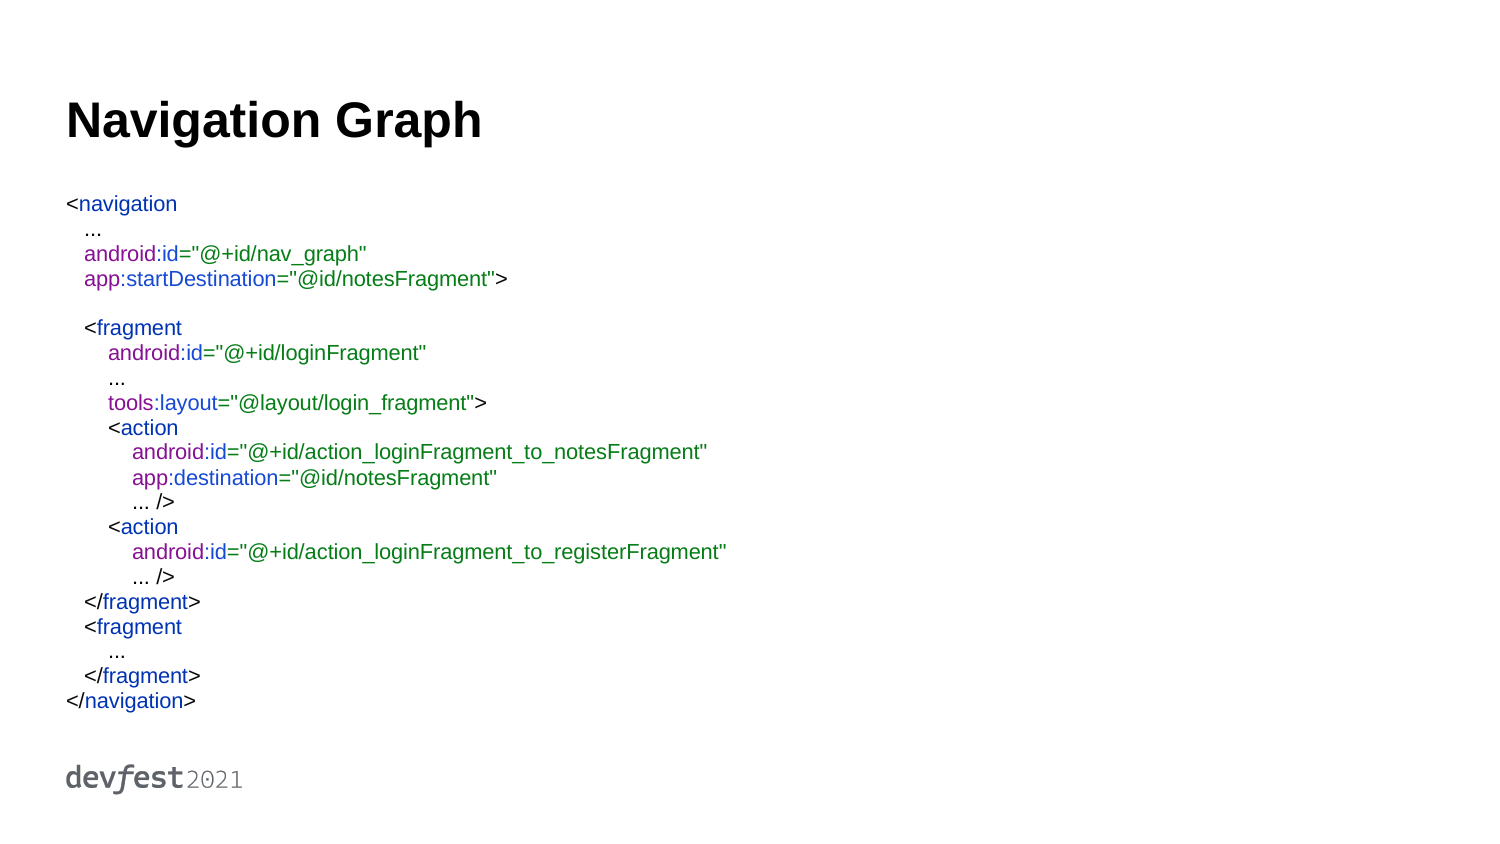

# Navigation Graph
<navigation
   ...
   android:id="@+id/nav_graph"
   app:startDestination="@id/notesFragment">

   <fragment
       android:id="@+id/loginFragment"
       ...
       tools:layout="@layout/login_fragment">
       <action
           android:id="@+id/action_loginFragment_to_notesFragment"
           app:destination="@id/notesFragment"
           ... />
       <action
           android:id="@+id/action_loginFragment_to_registerFragment"
           ... />
   </fragment>
   <fragment
       ...
   </fragment>
</navigation>